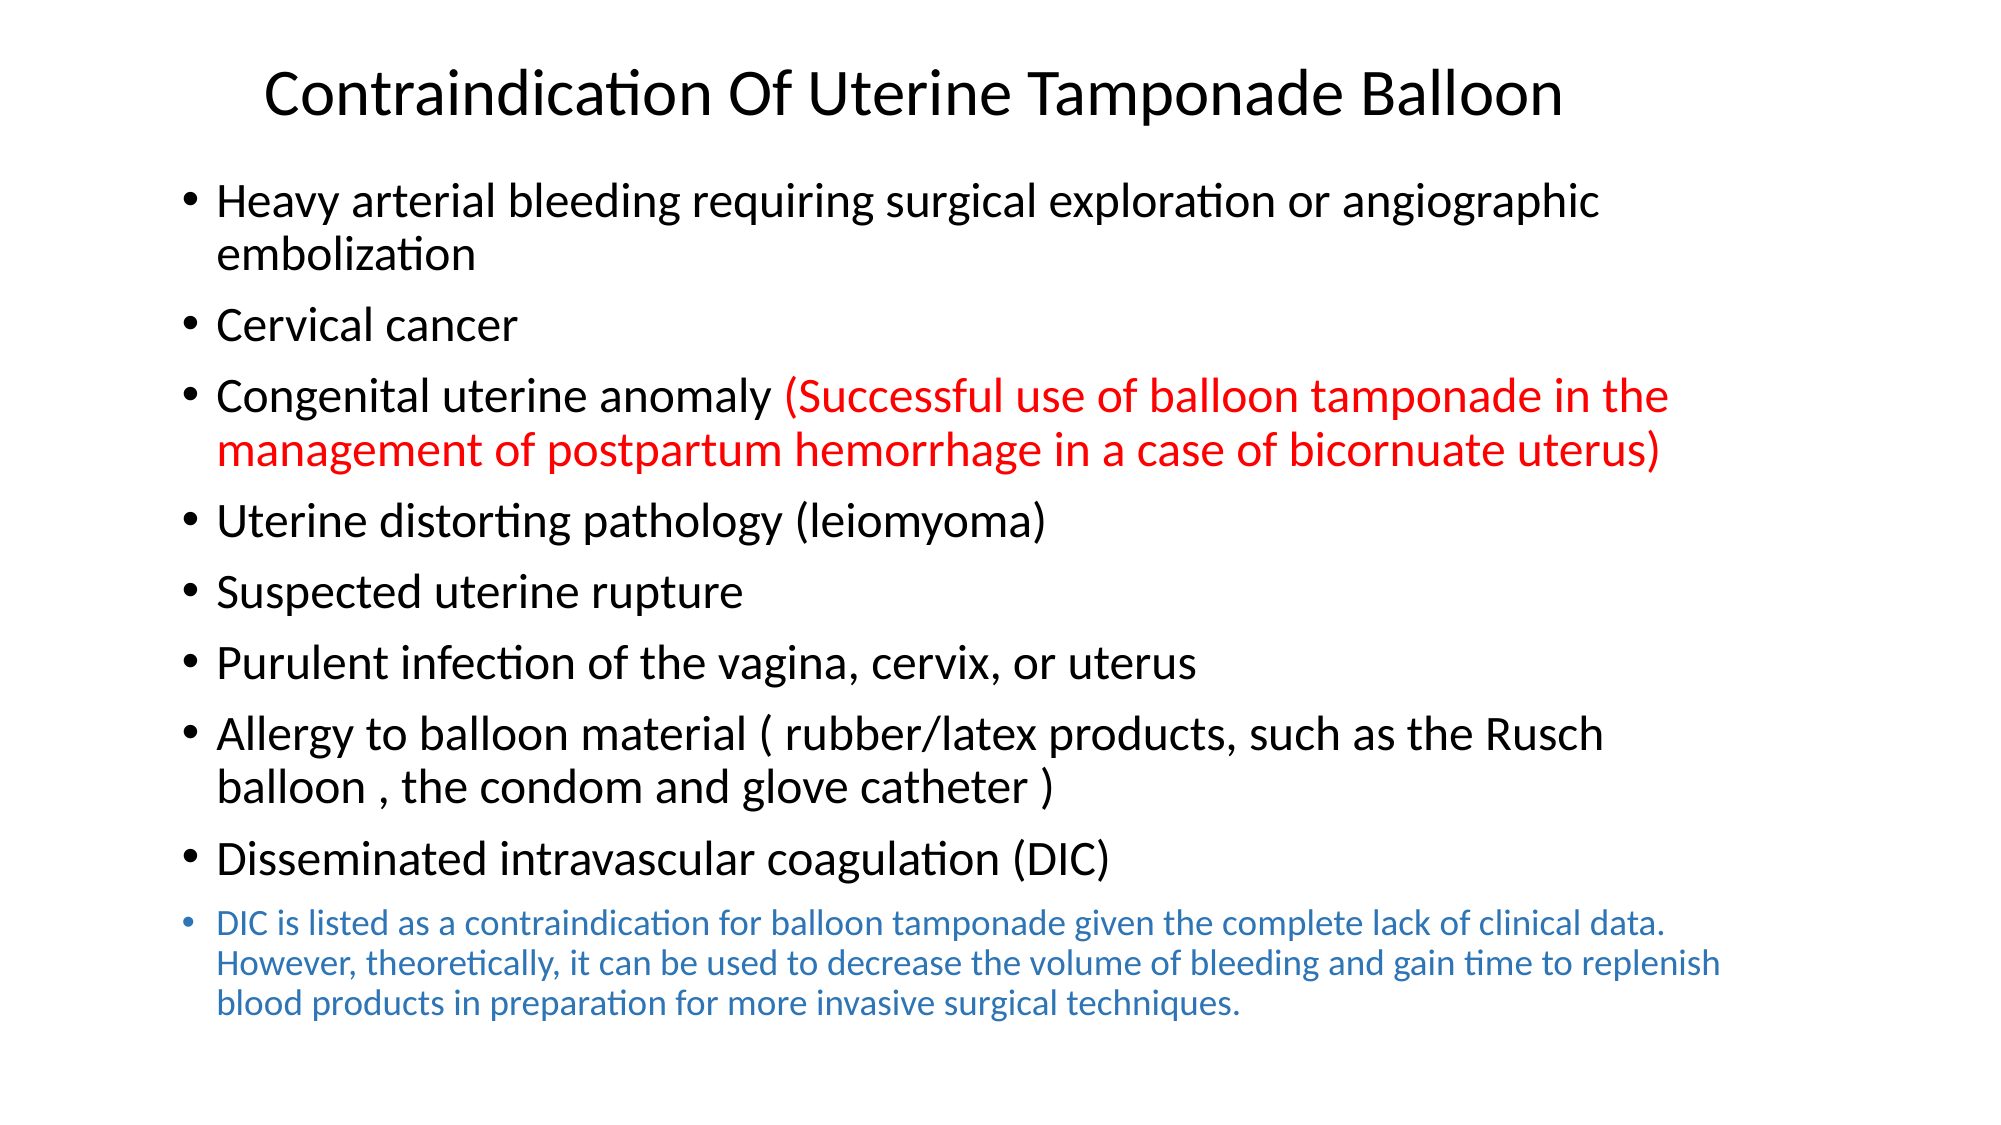

# Contraindication Of Uterine Tamponade Balloon
Heavy arterial bleeding requiring surgical exploration or angiographic embolization
Cervical cancer
Congenital uterine anomaly (Successful use of balloon tamponade in the management of postpartum hemorrhage in a case of bicornuate uterus)
Uterine distorting pathology (leiomyoma)
Suspected uterine rupture
Purulent infection of the vagina, cervix, or uterus
Allergy to balloon material ( rubber/latex products, such as the Rusch balloon , the condom and glove catheter )
Disseminated intravascular coagulation (DIC)
DIC is listed as a contraindication for balloon tamponade given the complete lack of clinical data. However, theoretically, it can be used to decrease the volume of bleeding and gain time to replenish blood products in preparation for more invasive surgical techniques.